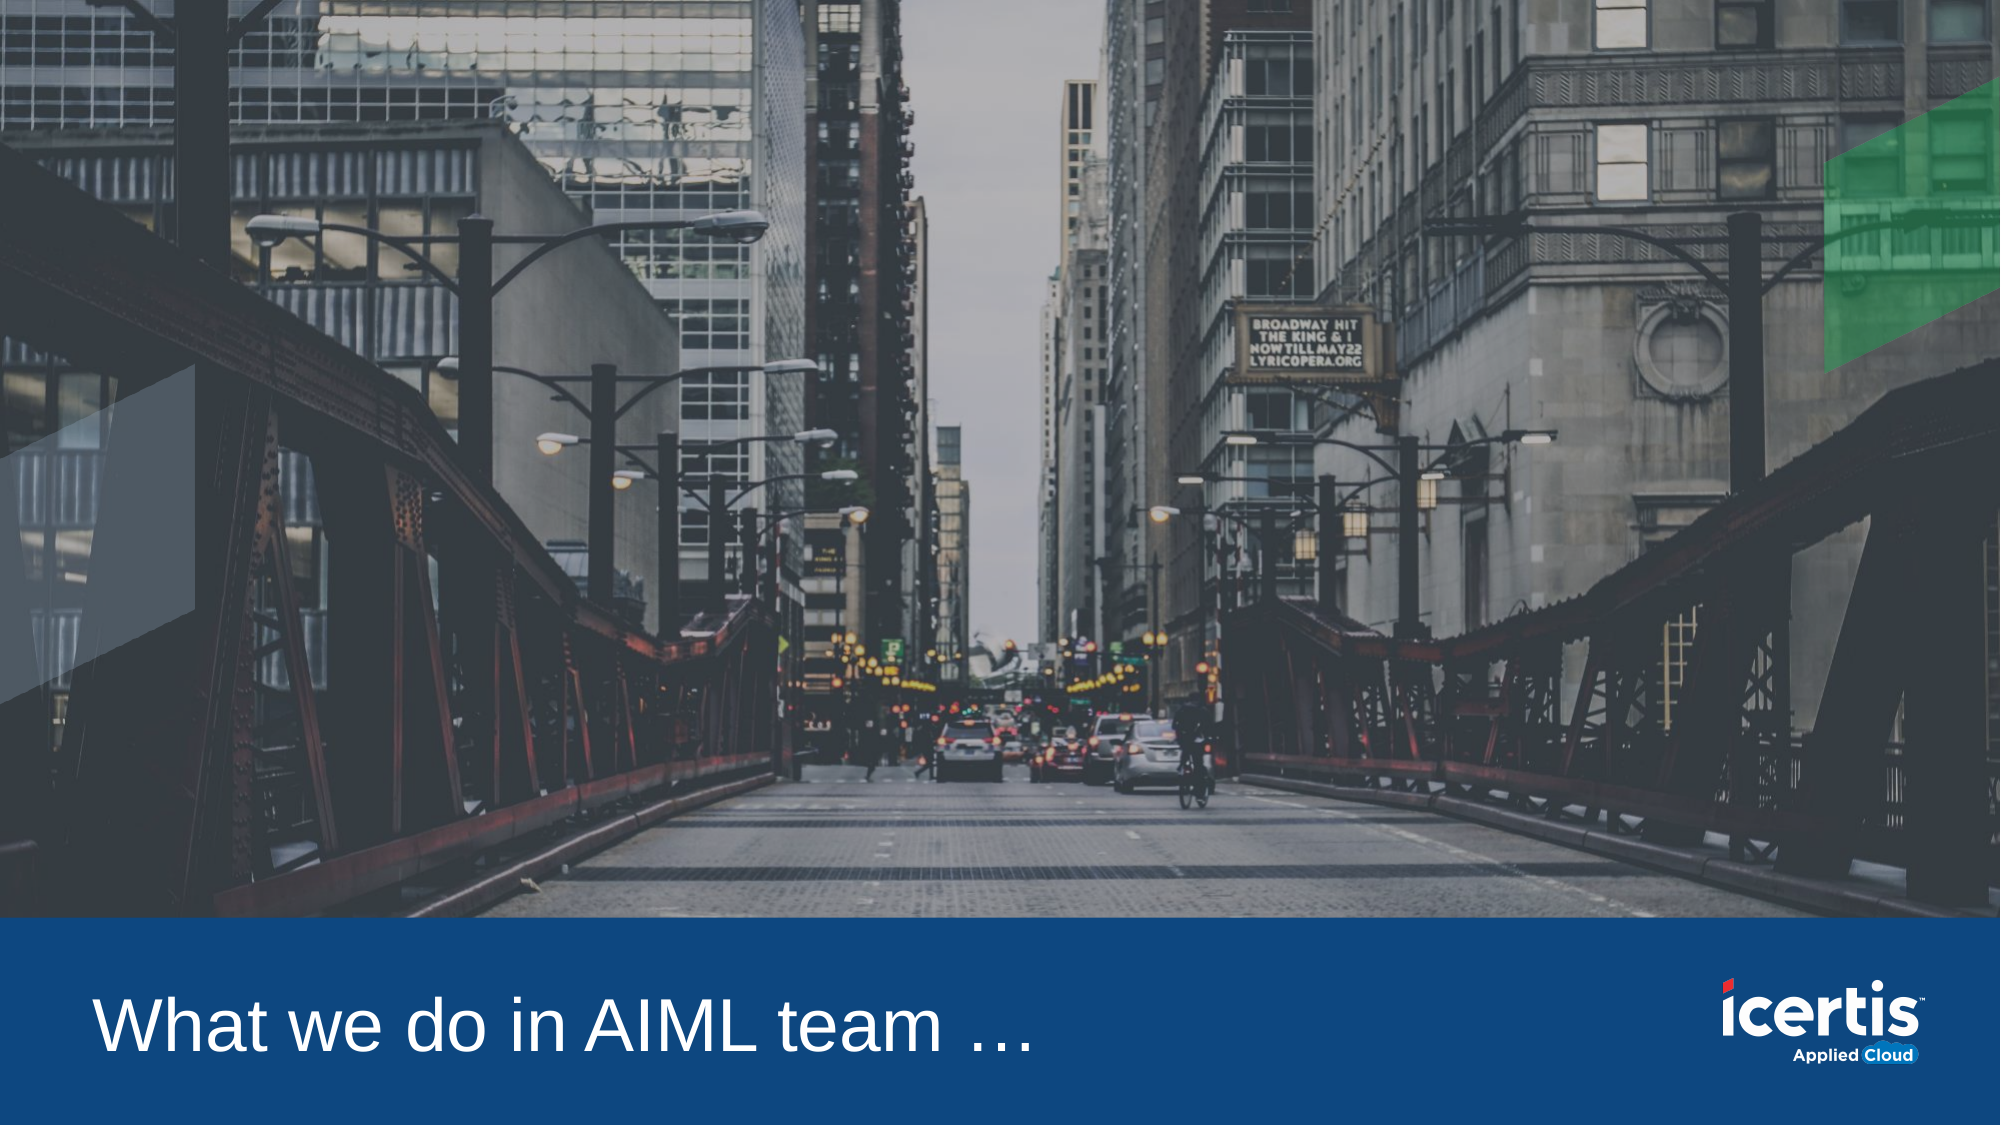

# What we do in AIML team …